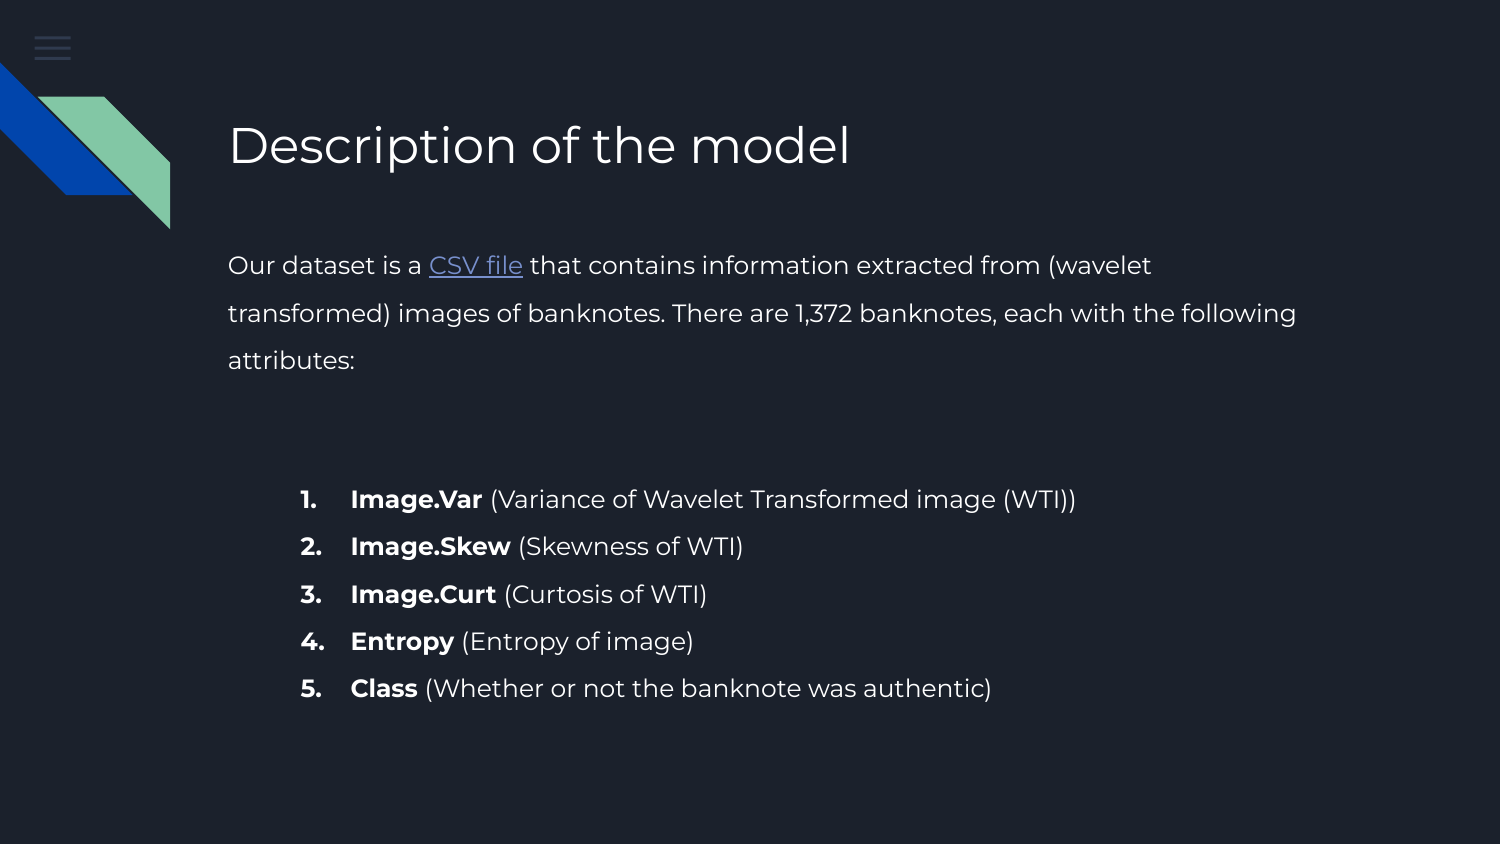

# Description of the model
Our dataset is a CSV file that contains information extracted from (wavelet transformed) images of banknotes. There are 1,372 banknotes, each with the following attributes:
Image.Var (Variance of Wavelet Transformed image (WTI))
Image.Skew (Skewness of WTI)
Image.Curt (Curtosis of WTI)
Entropy (Entropy of image)
Class (Whether or not the banknote was authentic)